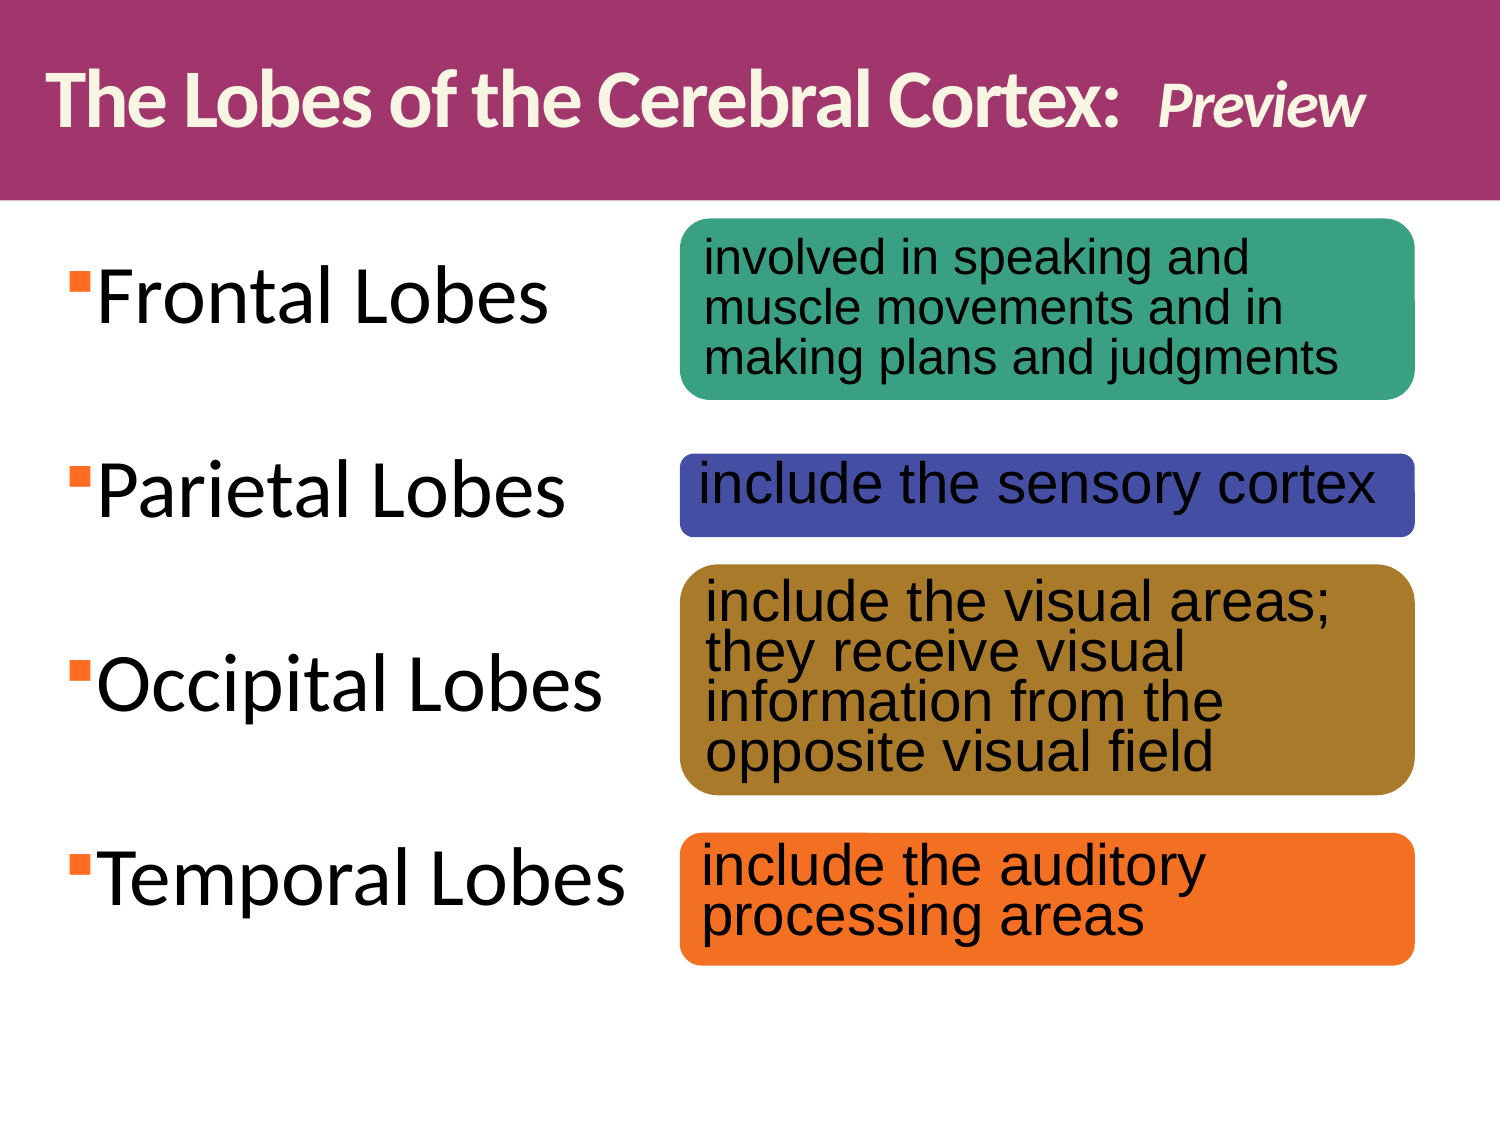

# The Lobes of the Cerebral Cortex:  Preview
36
involved in speaking and muscle movements and in making plans and judgments
Frontal Lobes
Parietal Lobes
Occipital Lobes
Temporal Lobes
include the sensory cortex
include the visual areas; they receive visual information from the opposite visual field
include the auditory processing areas